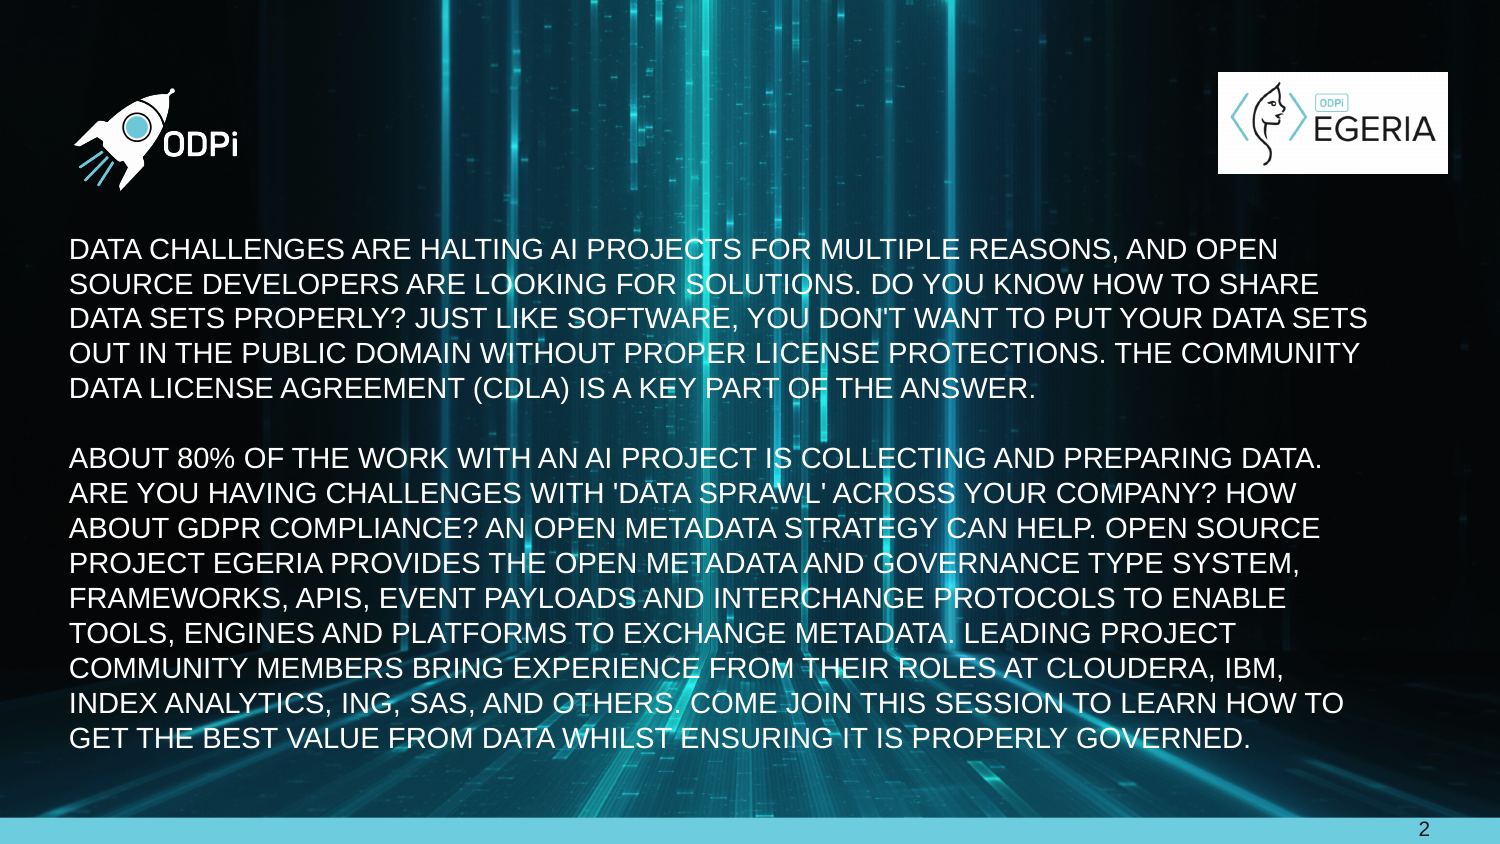

# Data challenges are halting AI projects for multiple reasons, and open source developers are looking for solutions. Do you know how to share data sets properly? Just like software, you don't want to put your data sets out in the public domain without proper license protections. The Community Data License Agreement (CDLA) is a key part of the answer. About 80% of the work with an AI project is collecting and preparing data. Are you having challenges with 'data sprawl' across your company? How about GDPR compliance? An open metadata strategy can help. Open source project Egeria provides the open metadata and governance type system, frameworks, APIs, event payloads and interchange protocols to enable tools, engines and platforms to exchange metadata. Leading project community members bring experience from their roles at Cloudera, IBM, Index Analytics, ING, SAS, and others. Come join this session to learn how to get the best value from data whilst ensuring it is properly governed.
2